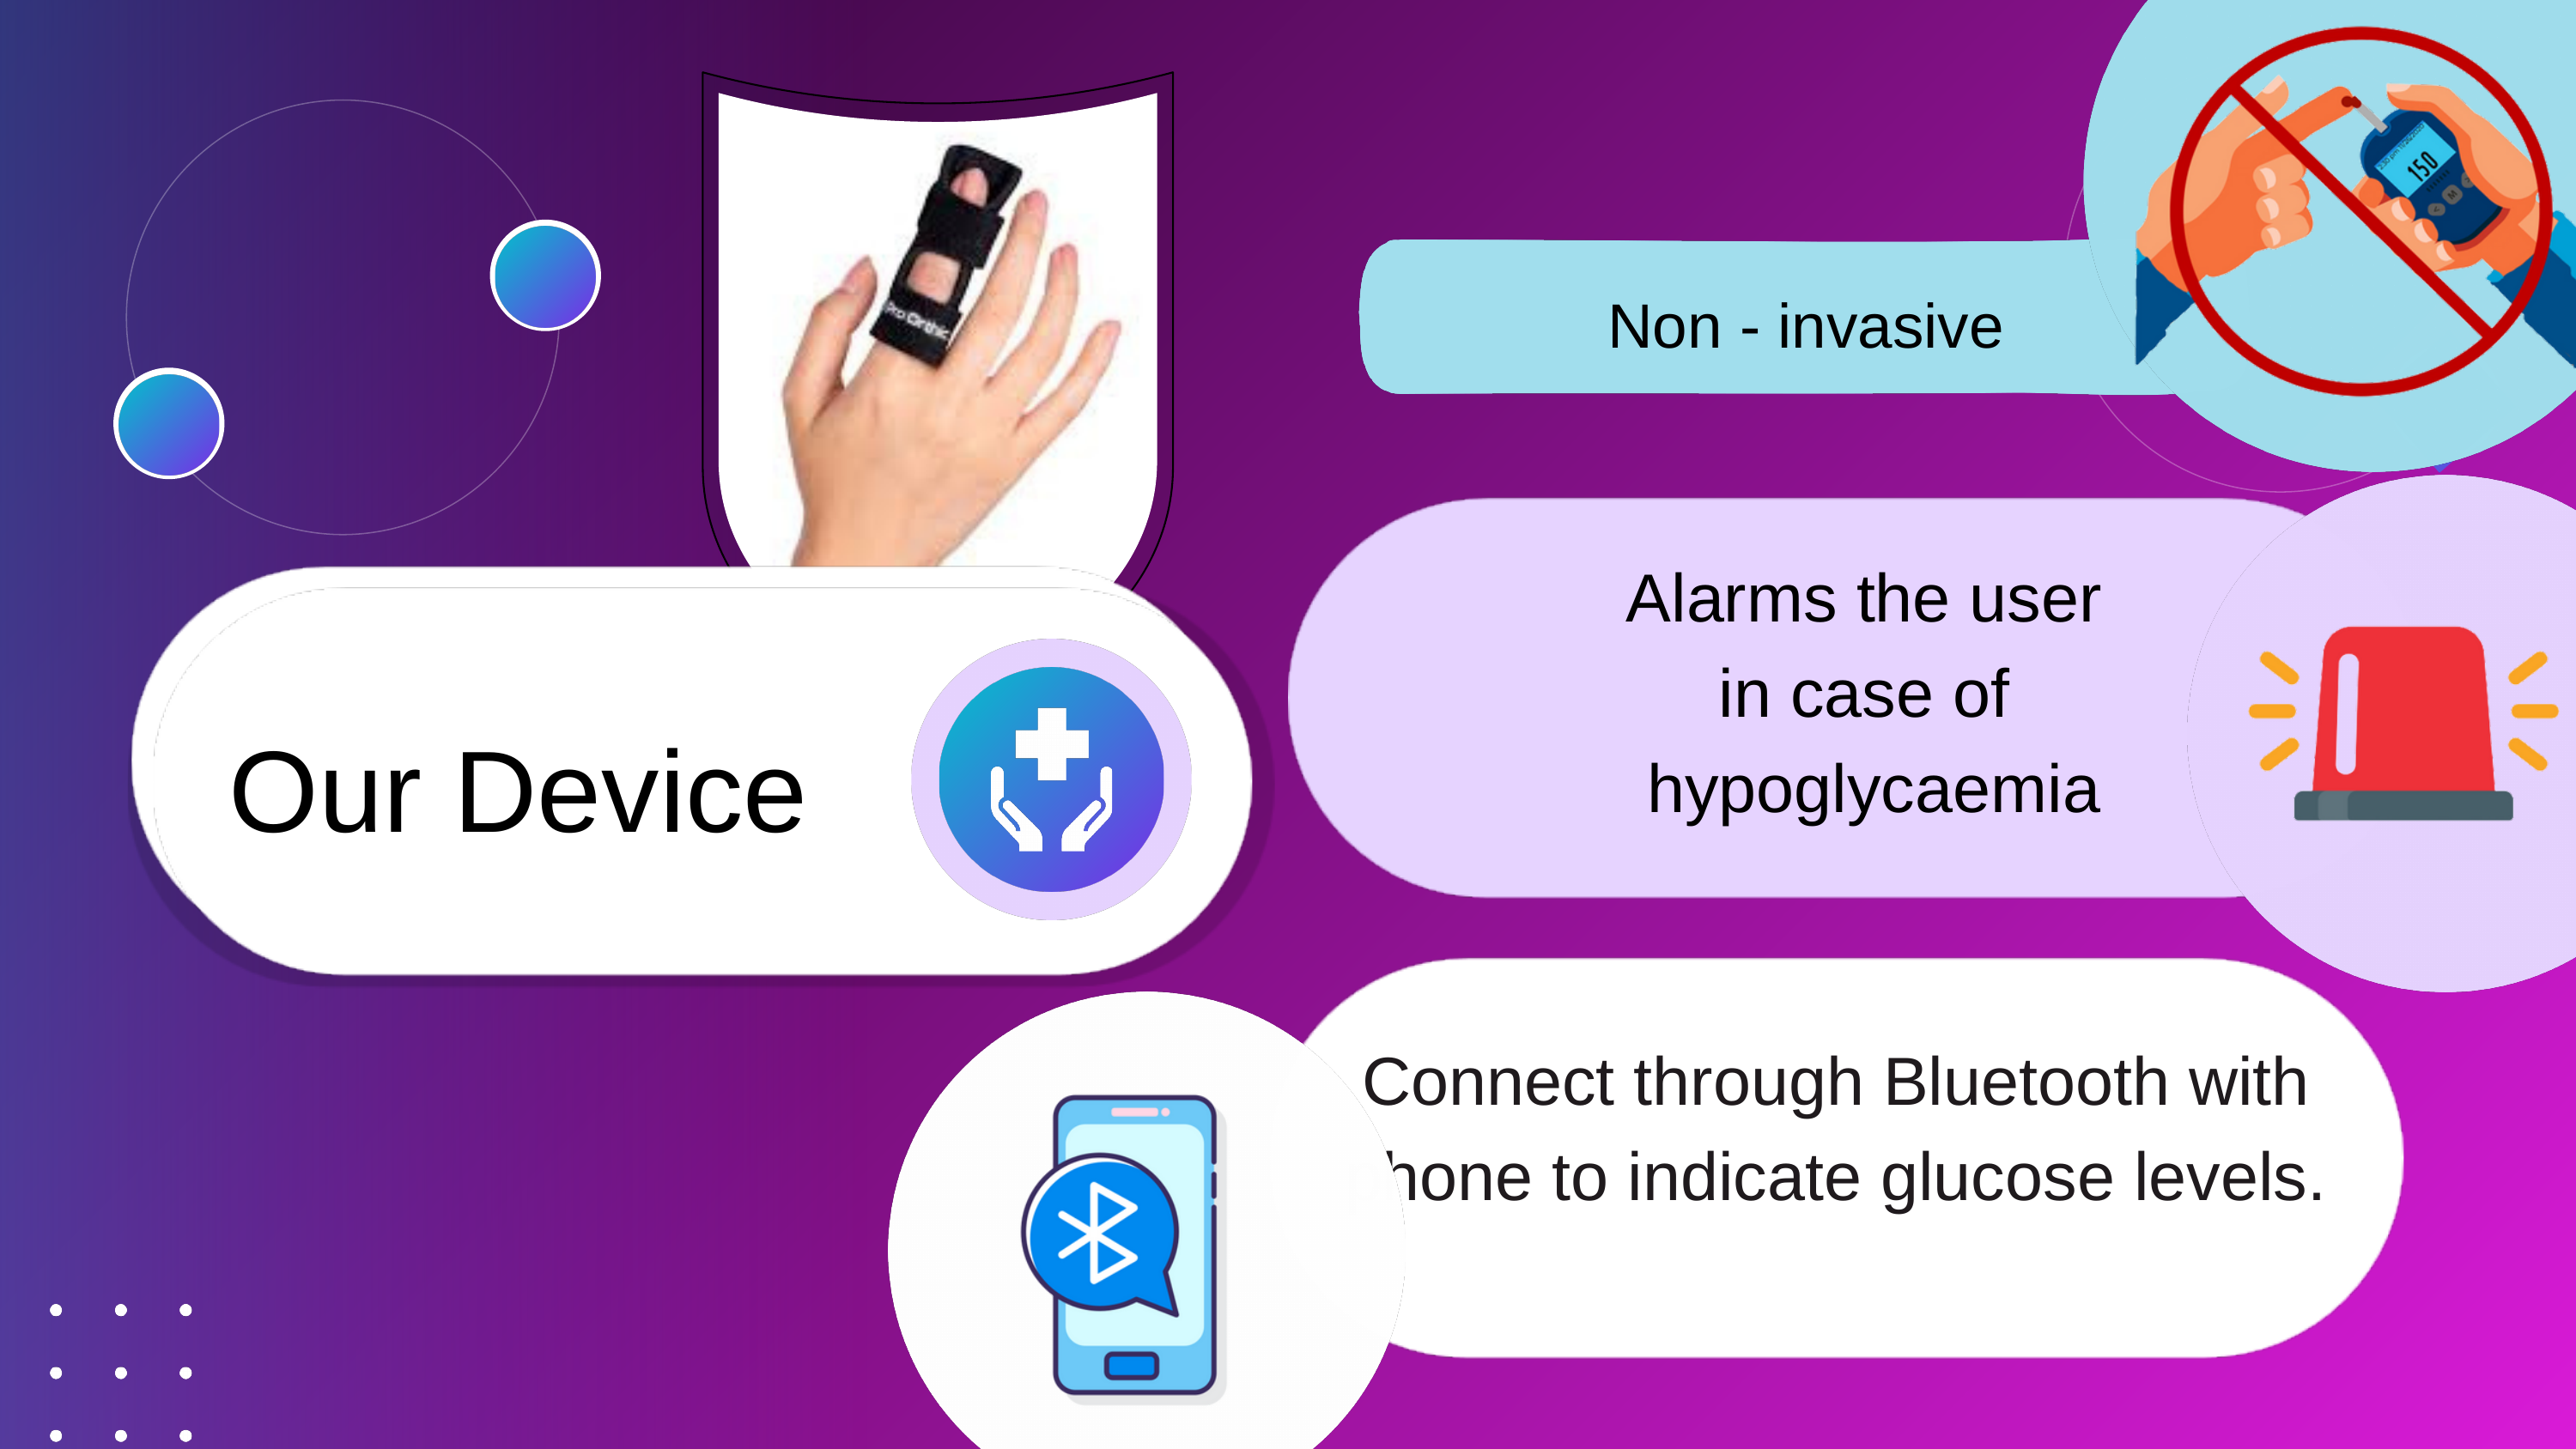

Non - invasive

Alarms the user
in case of
hypoglycaemia

Our Device

Our Device

Connect through Bluetooth with phone to indicate glucose levels.